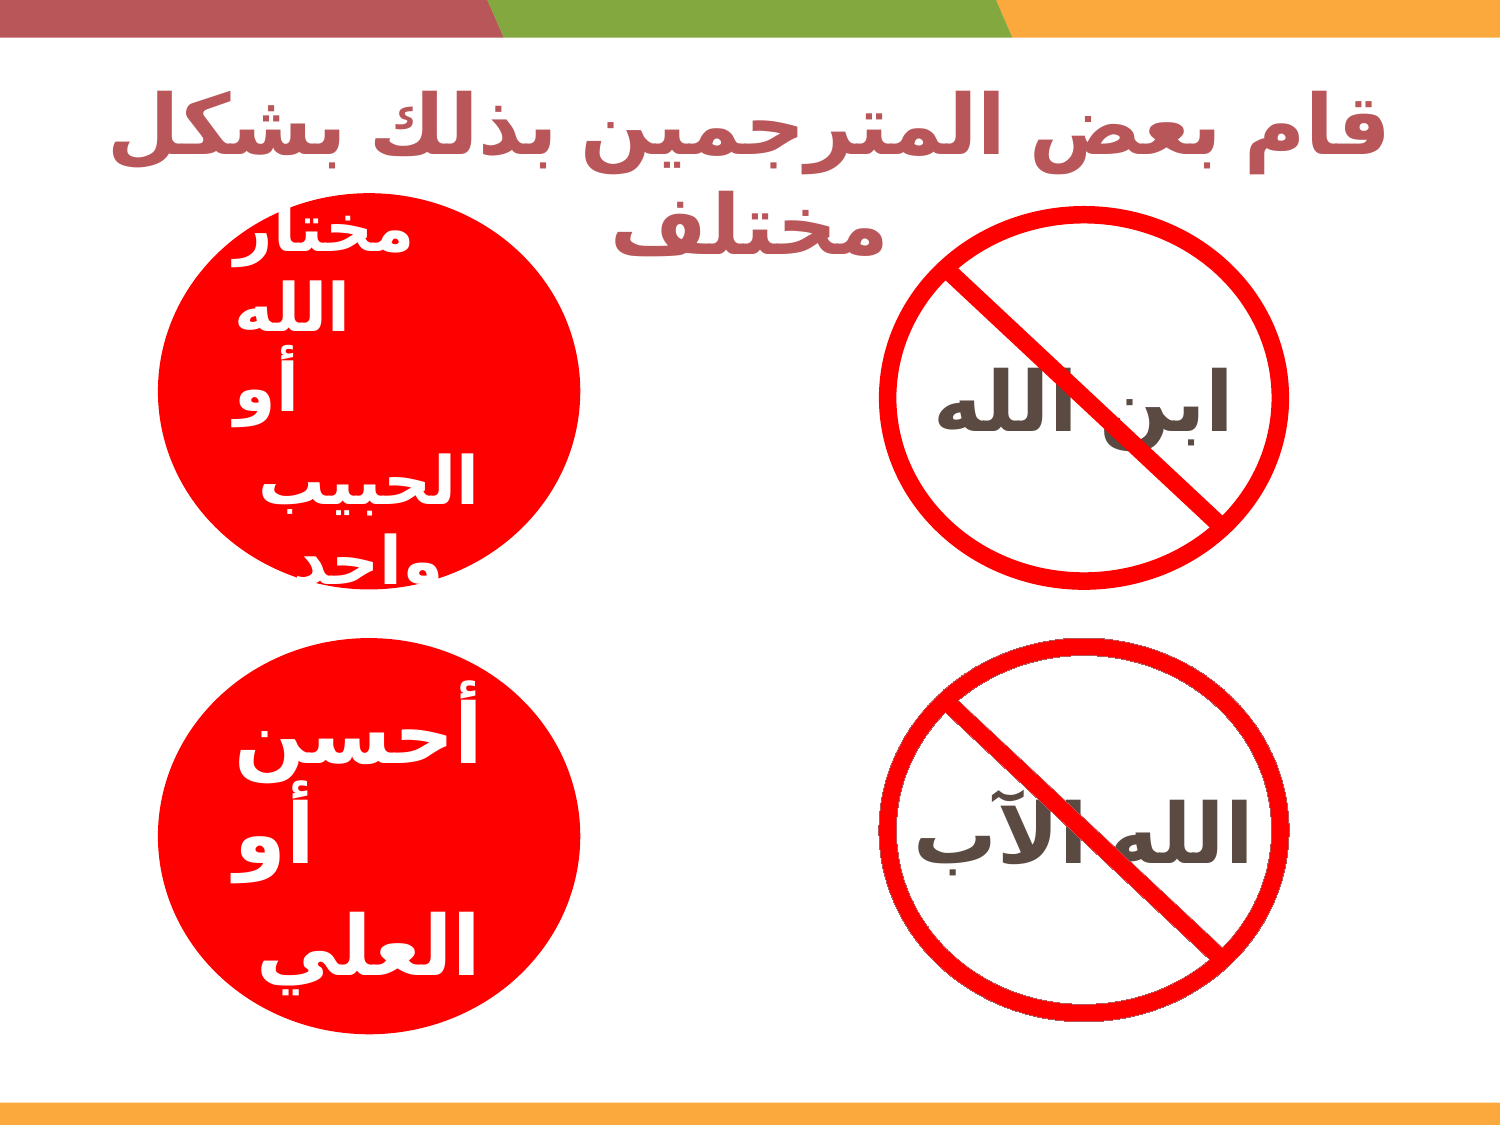

# قام بعض المترجمين بذلك بشكل مختلف
مختار الله
أو
الحبيب واحد

ابن الله
أحسن
أو
العلي

الله الآب